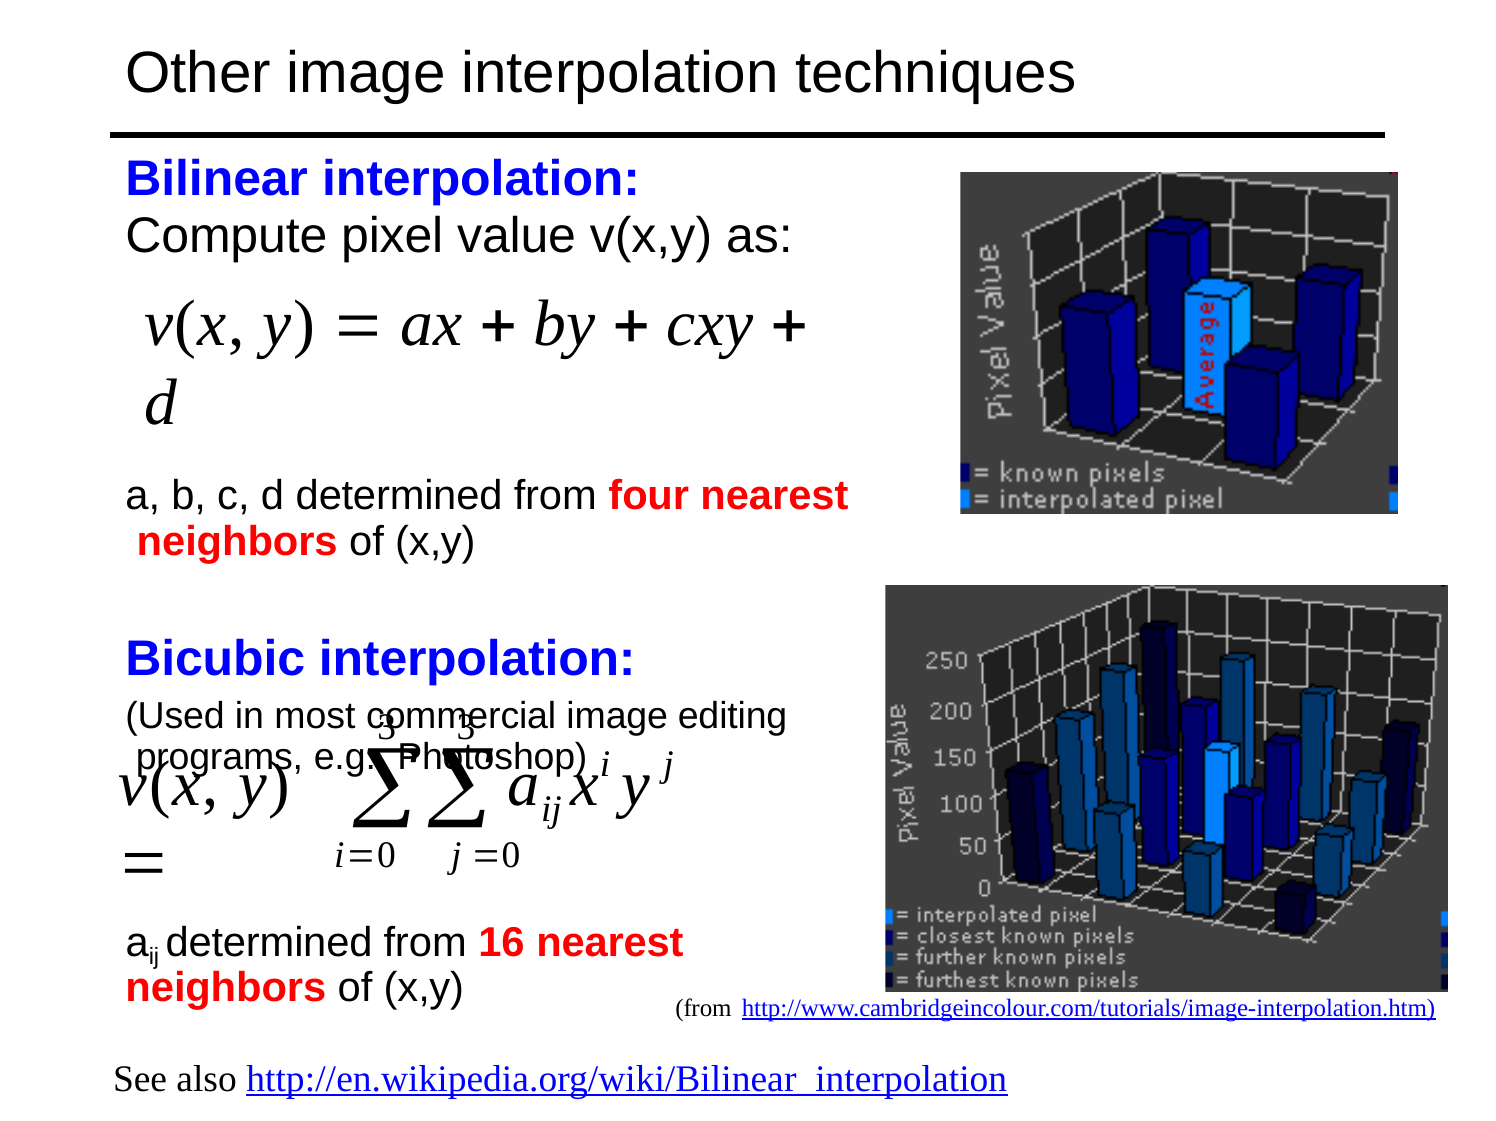

# Other image interpolation techniques
Bilinear interpolation:
Compute pixel value v(x,y) as:
v(x, y) = ax + by + cxy + d
a, b, c, d determined from four nearest  neighbors of (x,y)

Bicubic interpolation:
(Used in most commercial image editing  programs, e.g., Photoshop)

3	3
∑∑	ij
i	j
v(x, y) =
a	x y
i=0	j =0
aij determined from 16 nearest
neighbors of (x,y)
(from http://www.cambridgeincolour.com/tutorials/image-interpolation.htm)
See also http://en.wikipedia.org/wiki/Bilinear_interpolation